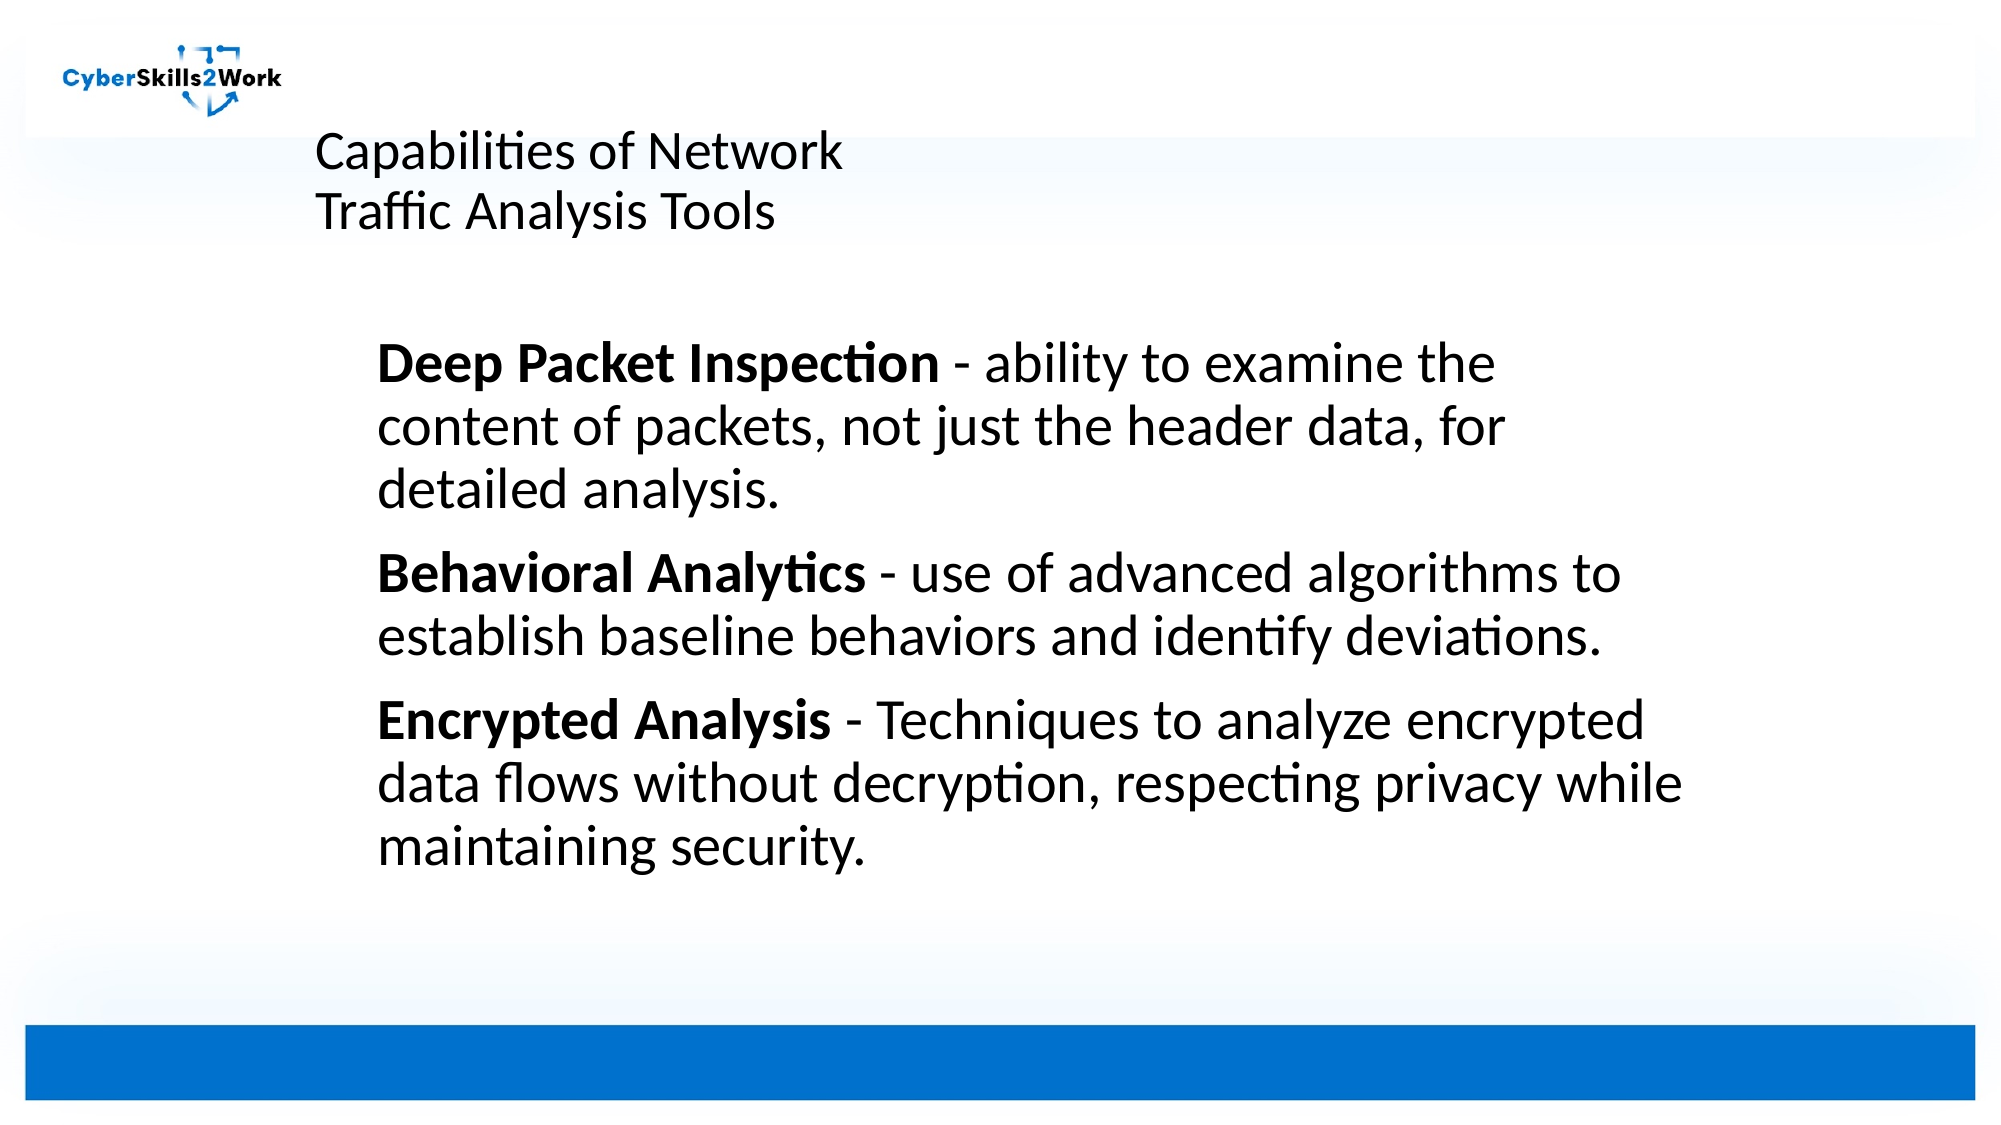

# Capabilities of Network Traffic Analysis Tools
Deep Packet Inspection - ability to examine the content of packets, not just the header data, for detailed analysis.
Behavioral Analytics - use of advanced algorithms to establish baseline behaviors and identify deviations.
Encrypted Analysis - Techniques to analyze encrypted data flows without decryption, respecting privacy while maintaining security.